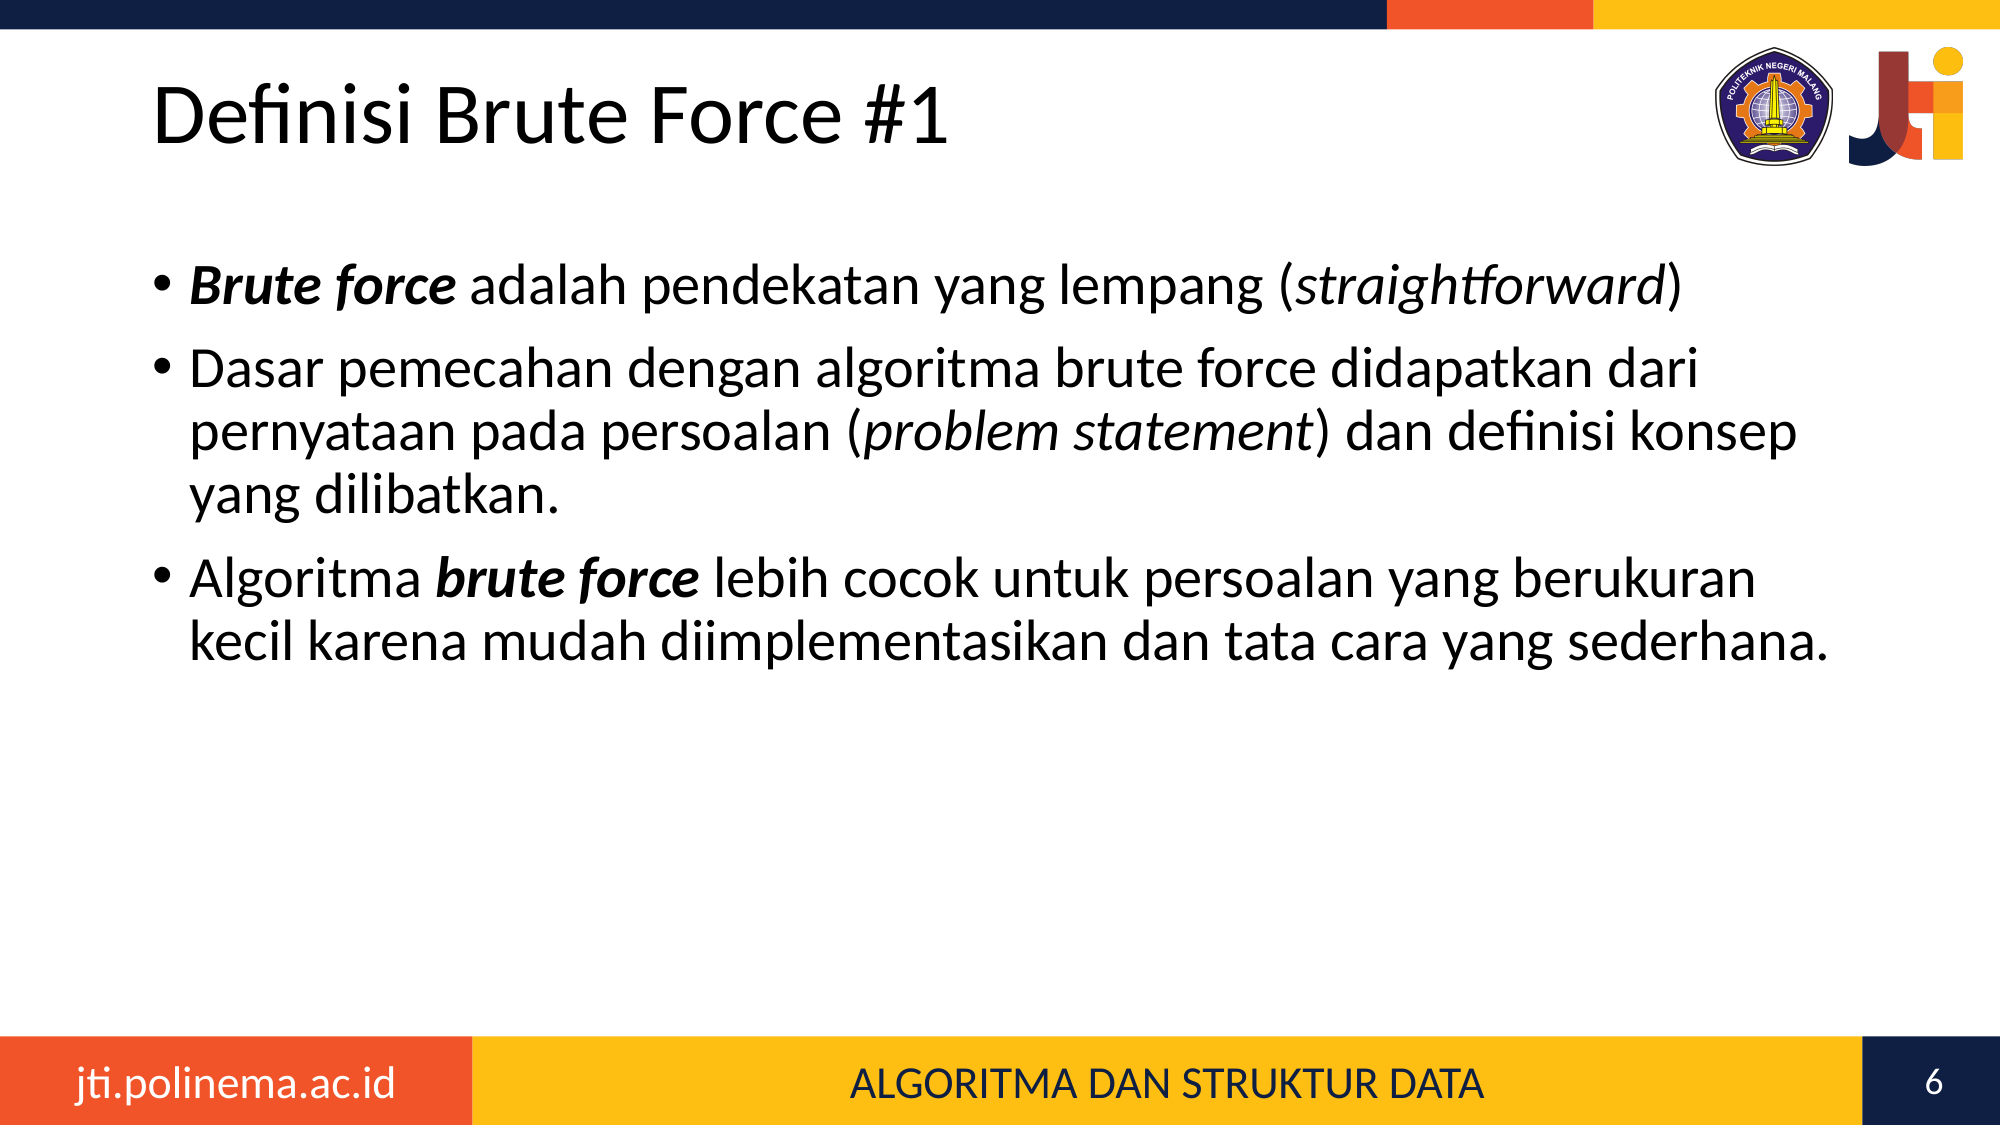

# Definisi Brute Force #1
Brute force adalah pendekatan yang lempang (straightforward)
Dasar pemecahan dengan algoritma brute force didapatkan dari pernyataan pada persoalan (problem statement) dan definisi konsep yang dilibatkan.
Algoritma brute force lebih cocok untuk persoalan yang berukuran kecil karena mudah diimplementasikan dan tata cara yang sederhana.
6